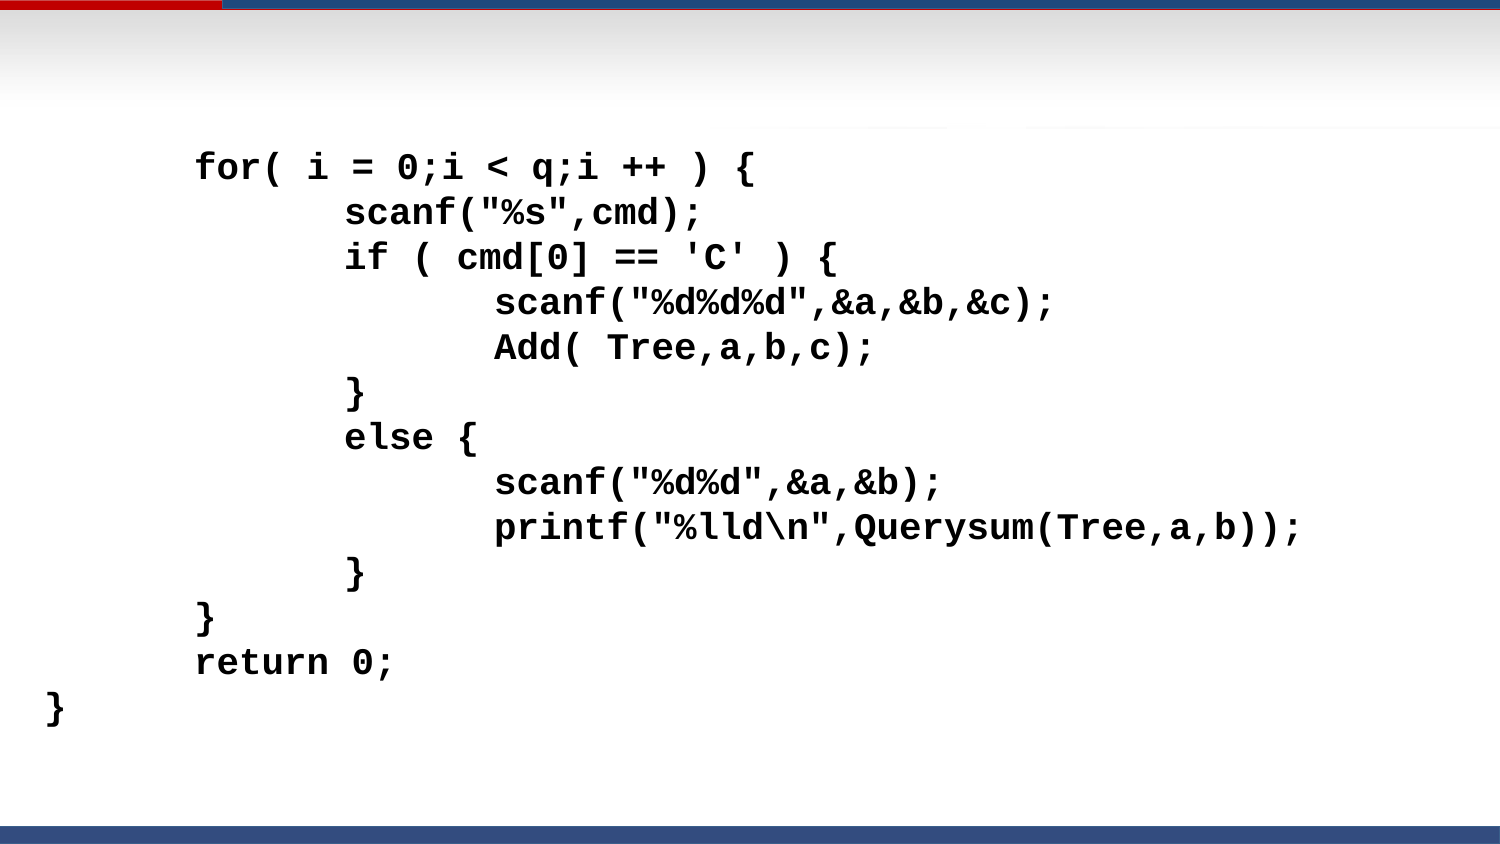

for( i = 0;i < q;i ++ ) {
		scanf("%s",cmd);
		if ( cmd[0] == 'C' ) {
			scanf("%d%d%d",&a,&b,&c);
			Add( Tree,a,b,c);
		}
		else {
			scanf("%d%d",&a,&b);
			printf("%lld\n",Querysum(Tree,a,b));
		}
	}
	return 0;
}